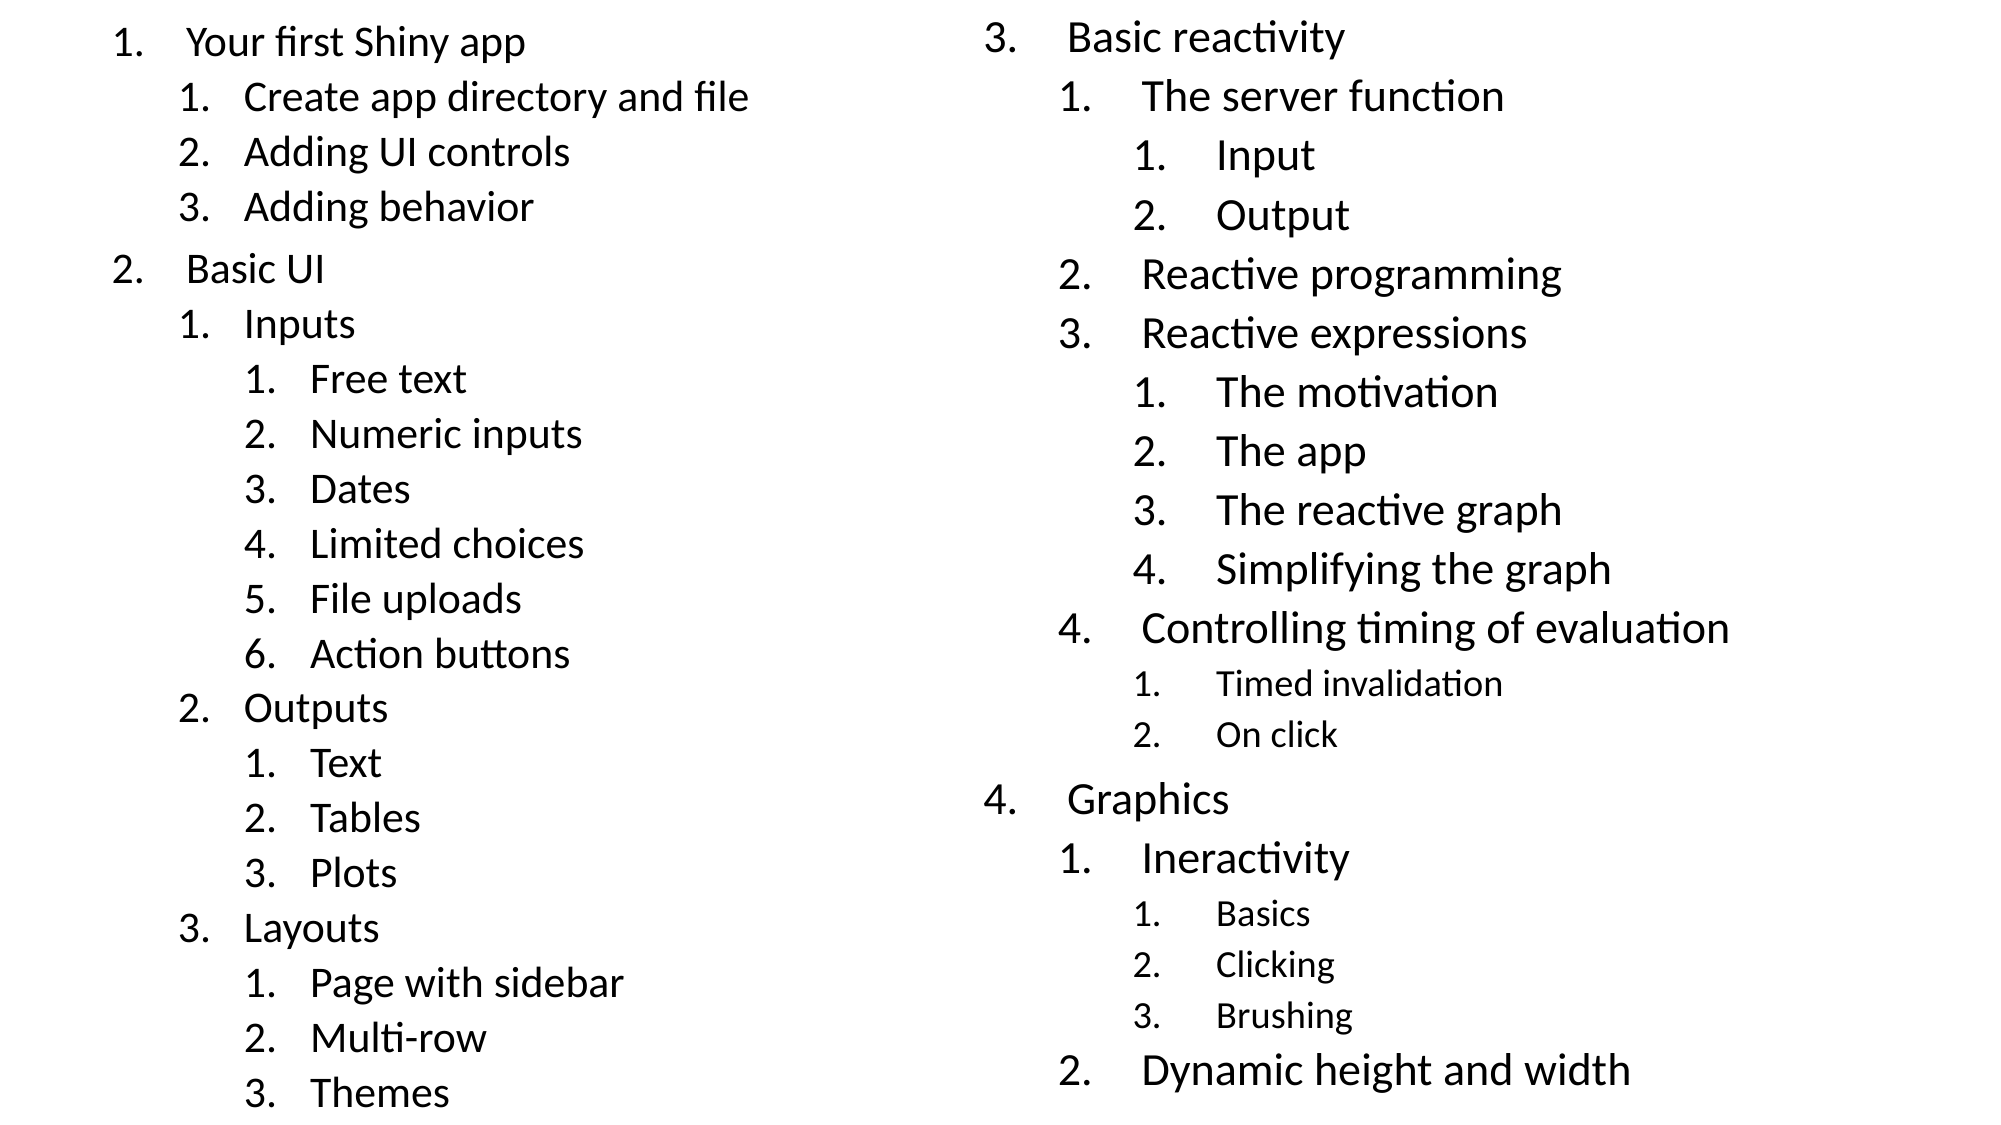

Your first Shiny app
Basic UI
Basic reactivity
The server function
Input
Output
Reactive programming
Reactive expressions
The motivation
The app
The reactive graph
Simplifying the graph
Controlling timing of evaluation
Timed invalidation
On click
Graphics
Ineractivity
Basics
Clicking
Brushing
Dynamic height and width

Your first Shiny app
Create app directory and file
Adding UI controls
Adding behavior
Basic UI
Inputs
Free text
Numeric inputs
Dates
Limited choices
File uploads
Action buttons
Outputs
Text
Tables
Plots
Layouts
Page with sidebar
Multi-row
Themes